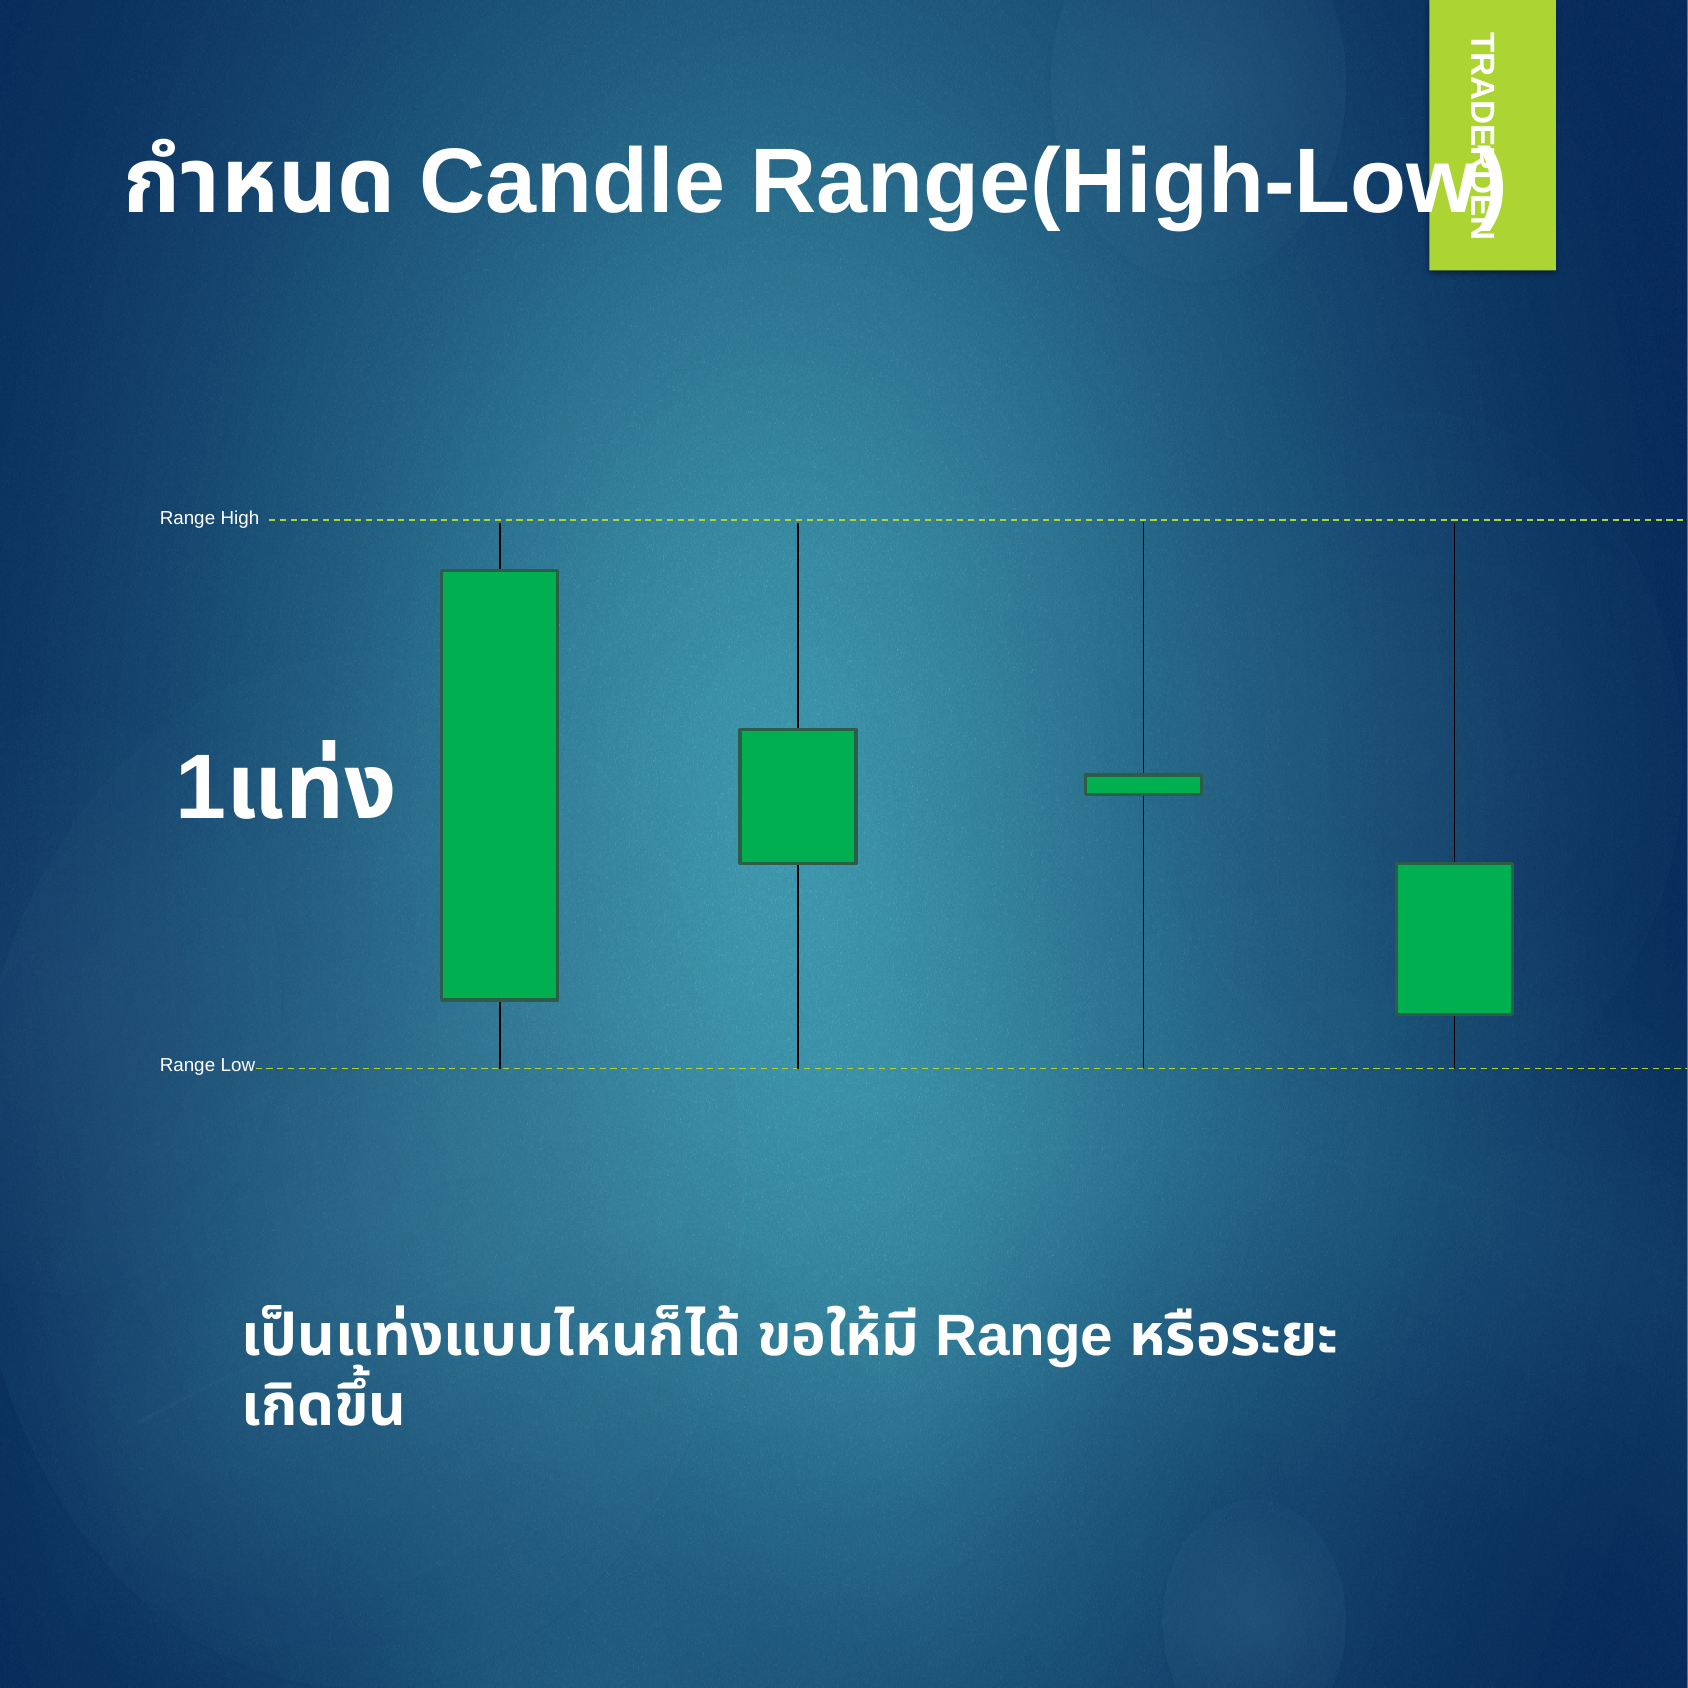

TRADERDEN
กำหนด Candle Range(High-Low)
Range High

1แท่ง

Range Low
เป็นแท่งแบบไหนก็ได้ ขอให้มี Range หรือระยะ เกิดขึ้น